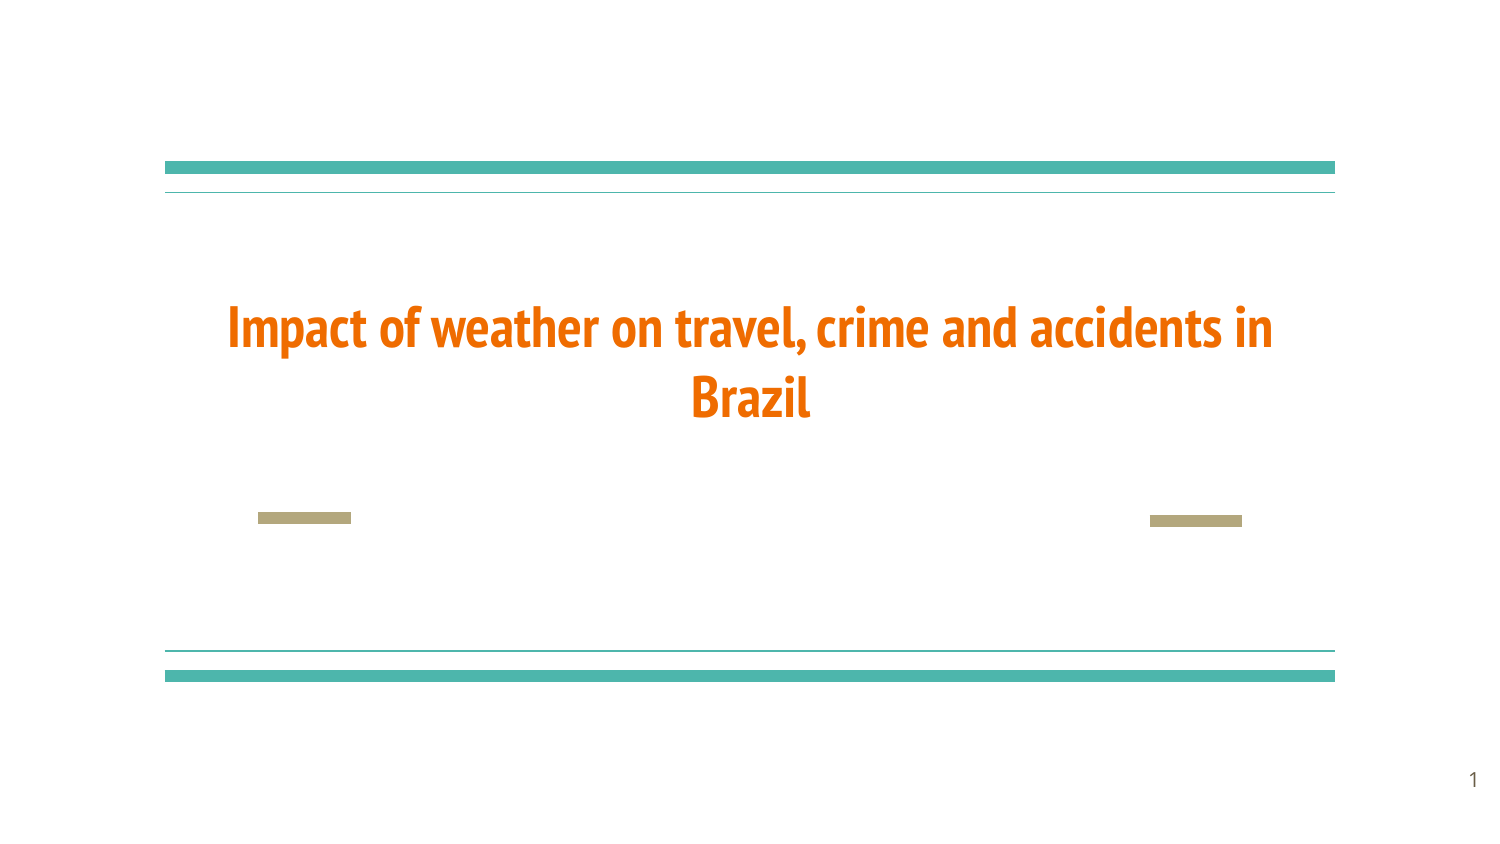

# Impact of weather on travel, crime and accidents in Brazil
1